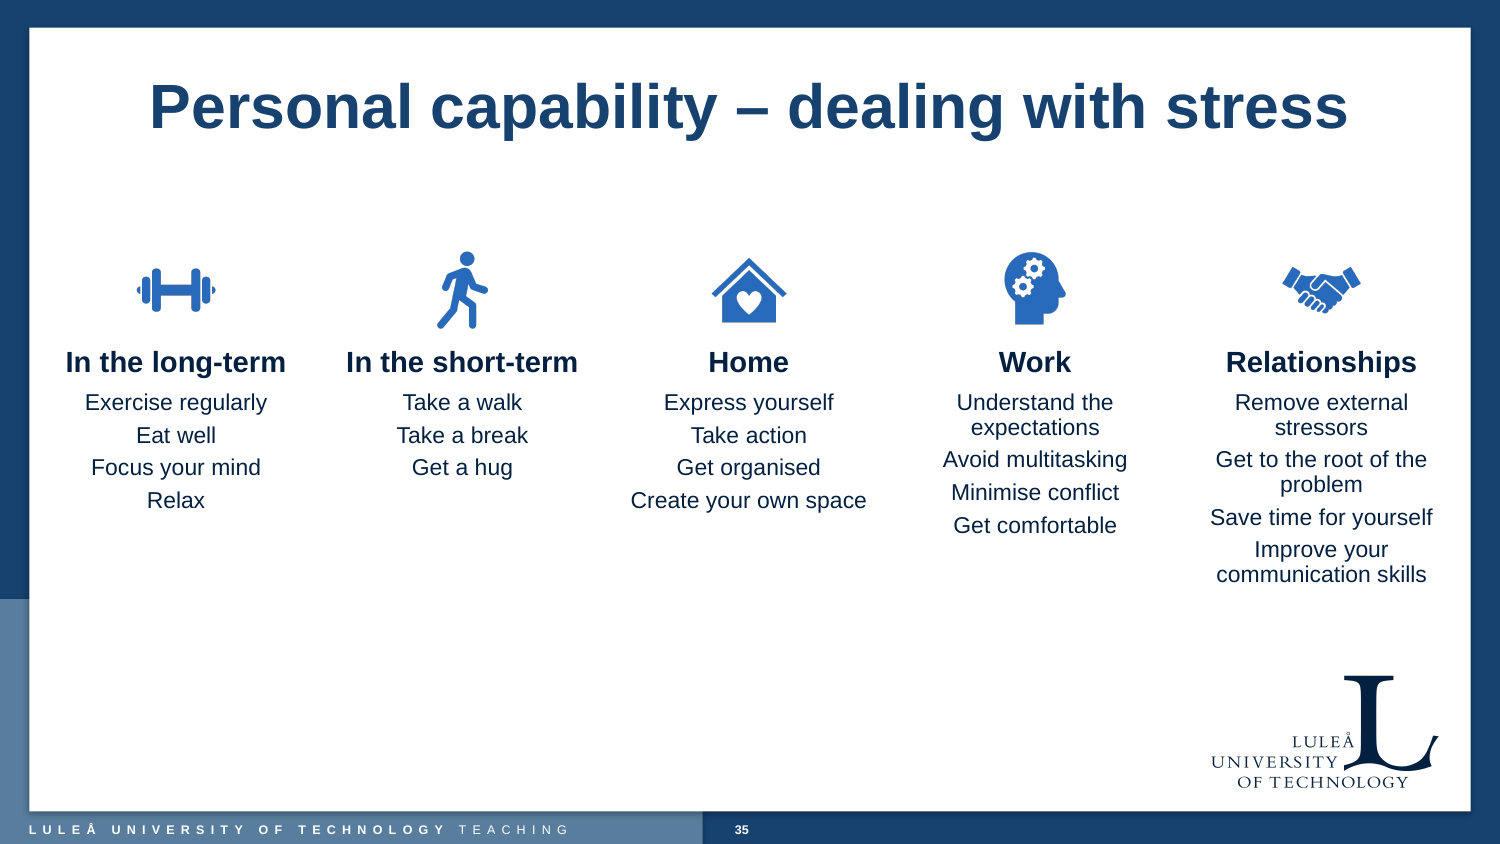

# Personal capability – dealing with stress
In the long-term
Exercise regularly
Eat well
Focus your mind
Relax
In the short-term
Take a walk
Take a break
Get a hug
Home
Express yourself
Take action
Get organised
Create your own space
Work
Understand the expectations
Avoid multitasking
Minimise conflict
Get comfortable
Relationships
Remove external stressors
Get to the root of the problem
Save time for yourself
Improve your communication skills